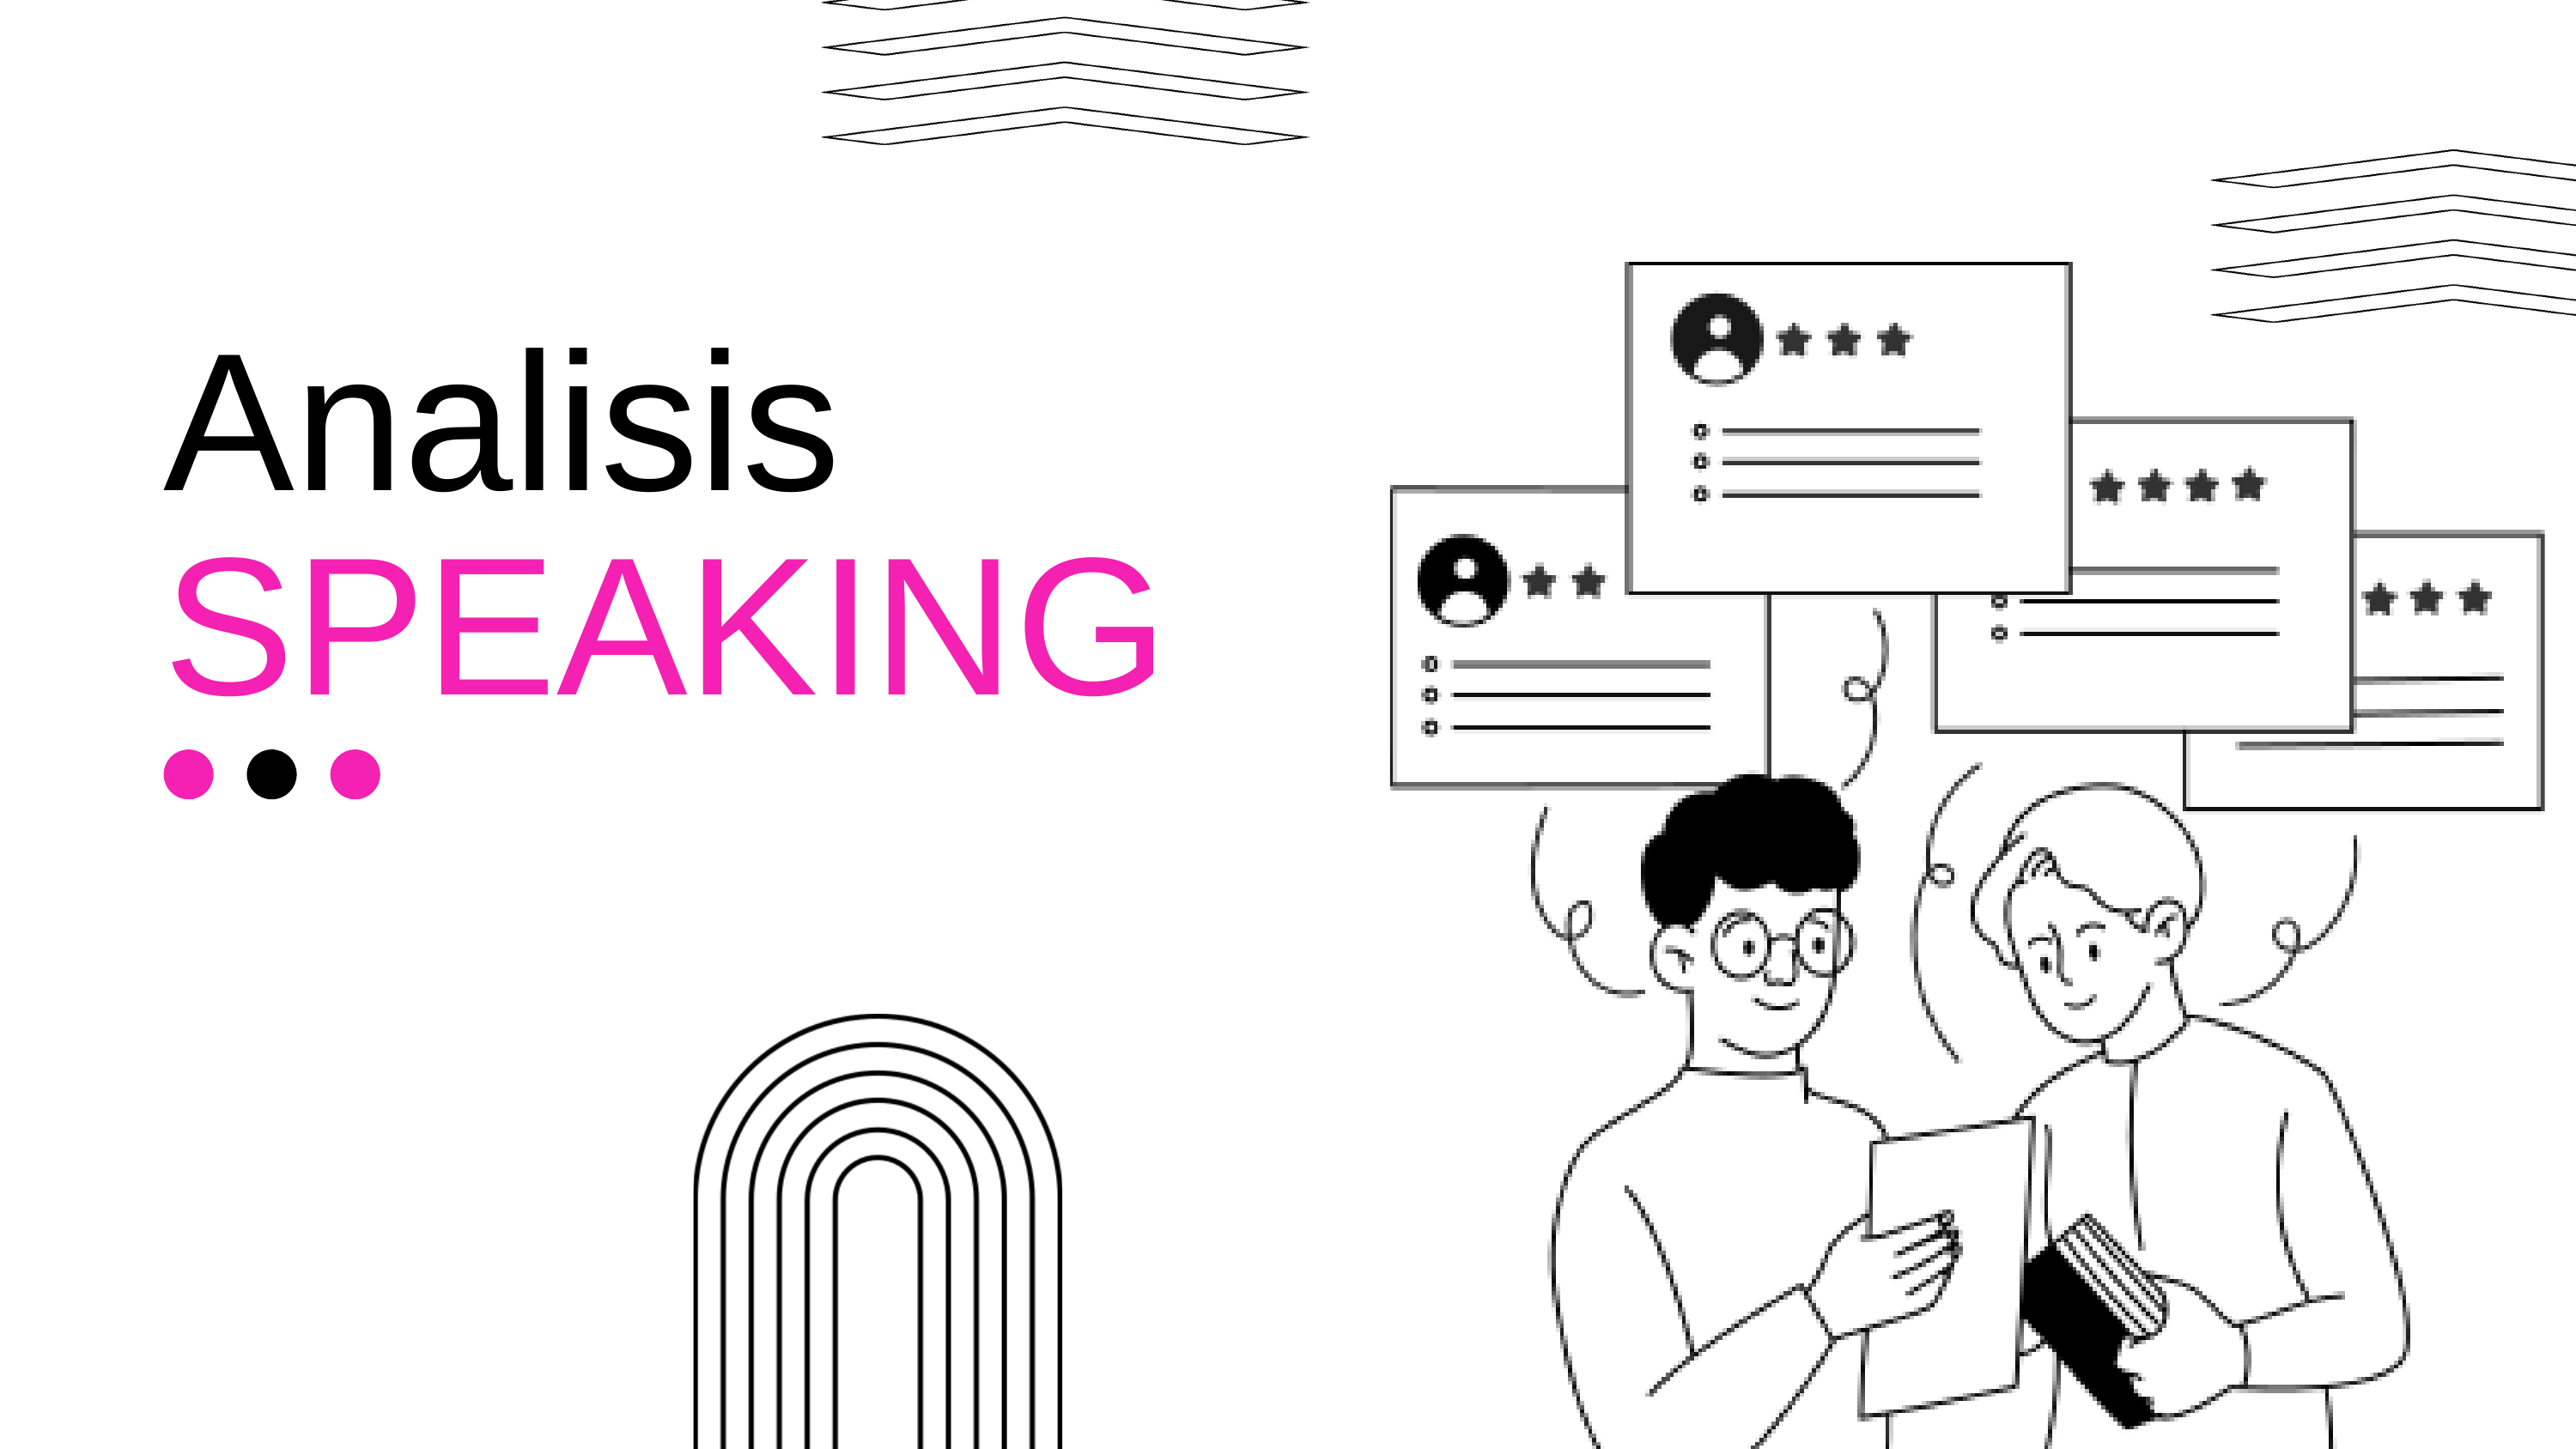

Analisis

SPEAKING

ANGEL CHAN , ELISABET DINDA